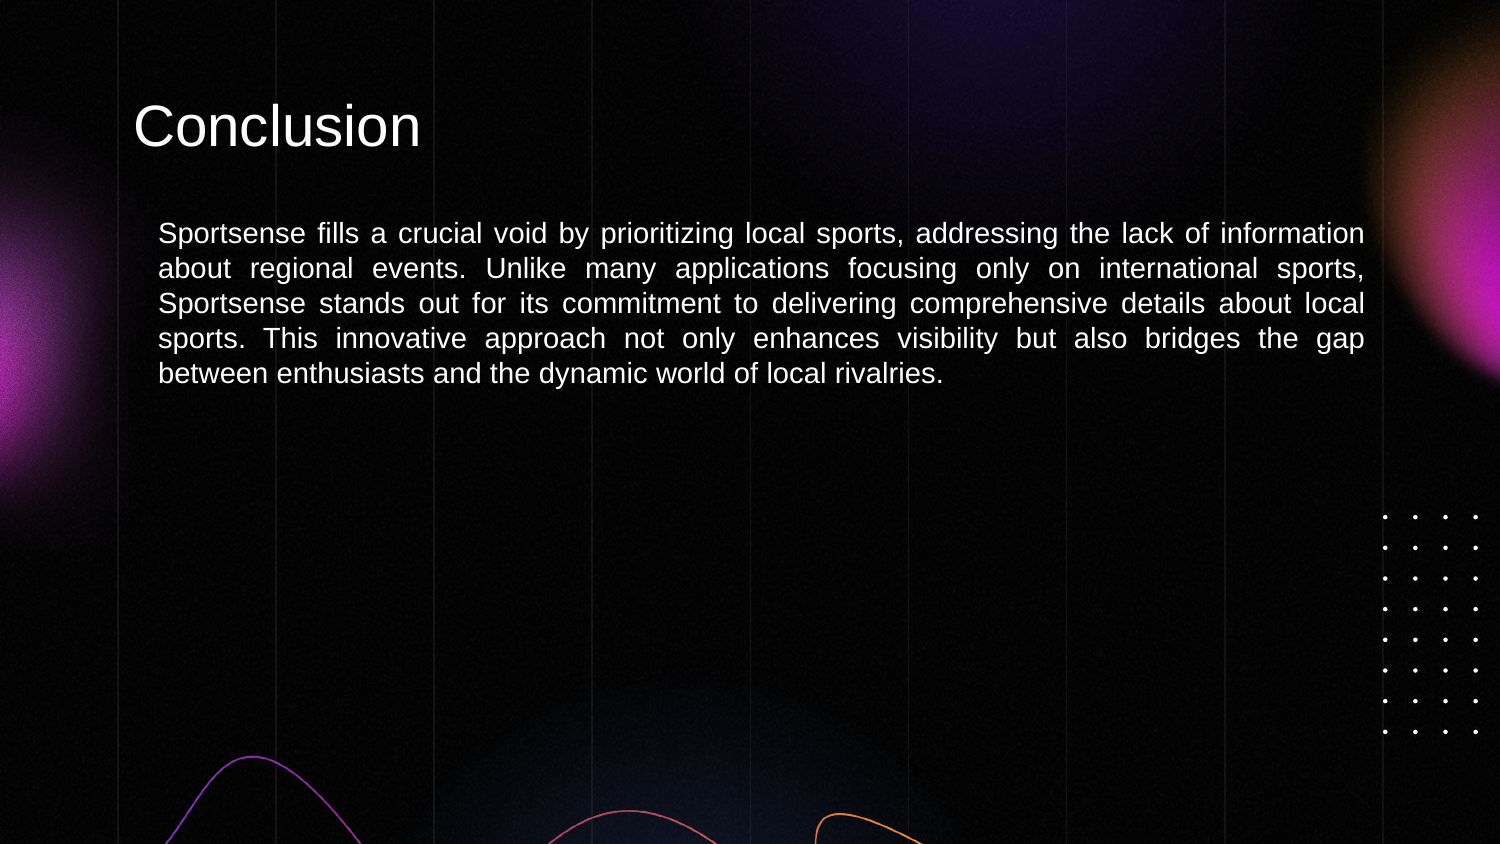

# Conclusion
Sportsense fills a crucial void by prioritizing local sports, addressing the lack of information about regional events. Unlike many applications focusing only on international sports, Sportsense stands out for its commitment to delivering comprehensive details about local sports. This innovative approach not only enhances visibility but also bridges the gap between enthusiasts and the dynamic world of local rivalries.